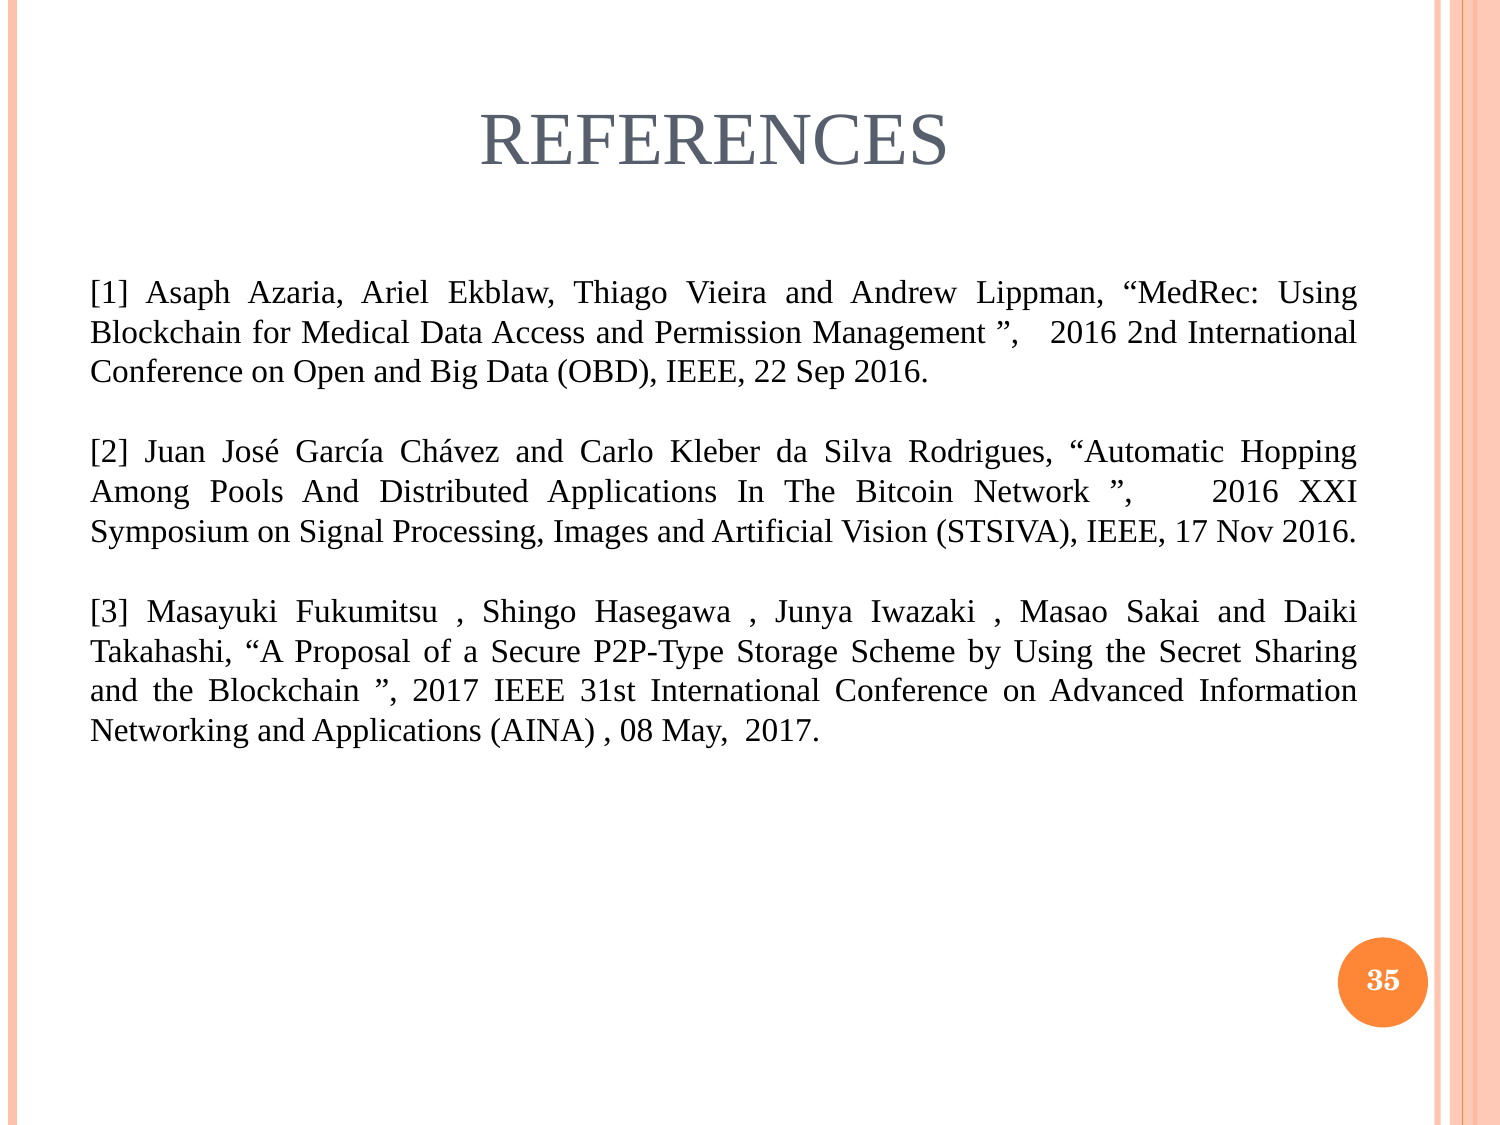

# References
[1] Asaph Azaria, Ariel Ekblaw, Thiago Vieira and Andrew Lippman, “MedRec: Using Blockchain for Medical Data Access and Permission Management ”,   2016 2nd International Conference on Open and Big Data (OBD), IEEE, 22 Sep 2016.

[2] Juan José García Chávez and Carlo Kleber da Silva Rodrigues, “Automatic Hopping Among Pools And Distributed Applications In The Bitcoin Network ”,    2016 XXI Symposium on Signal Processing, Images and Artificial Vision (STSIVA), IEEE, 17 Nov 2016.

[3] Masayuki Fukumitsu , Shingo Hasegawa , Junya Iwazaki , Masao Sakai and Daiki Takahashi, “A Proposal of a Secure P2P-Type Storage Scheme by Using the Secret Sharing and the Blockchain ”, 2017 IEEE 31st International Conference on Advanced Information Networking and Applications (AINA) , 08 May,  2017.

35